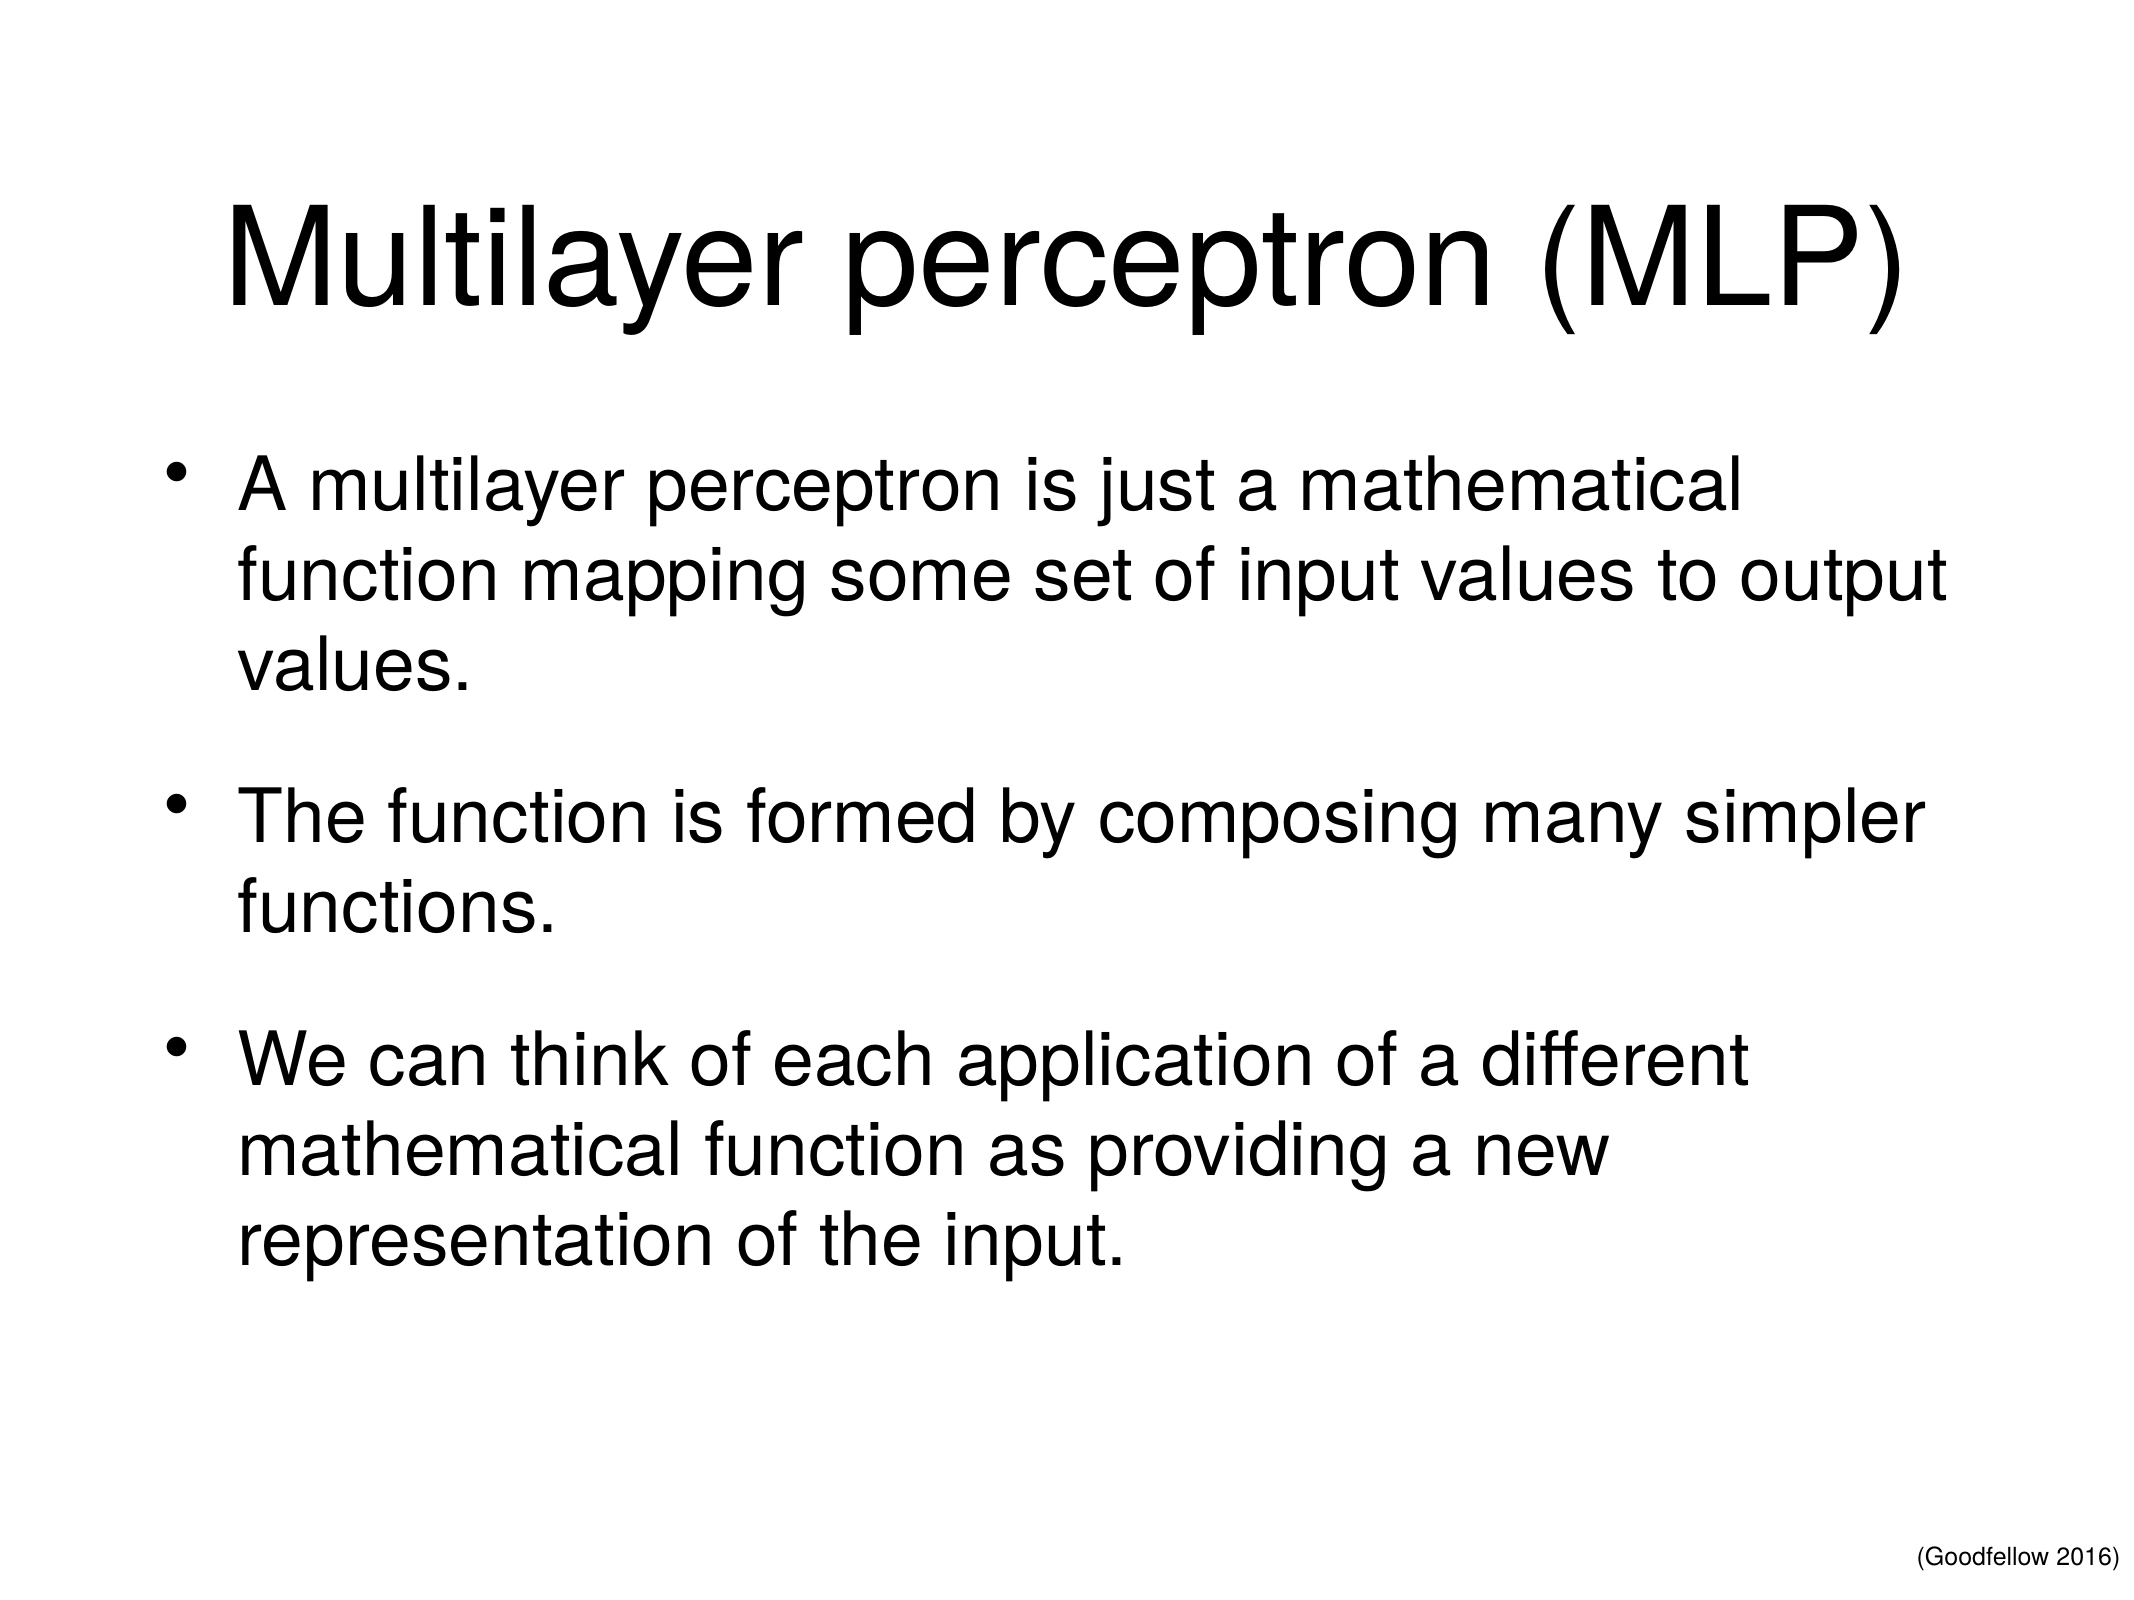

# Multilayer perceptron (MLP)
A multilayer perceptron is just a mathematical function mapping some set of input values to output values.
The function is formed by composing many simpler functions.
We can think of each application of a different mathematical function as providing a new representation of the input.